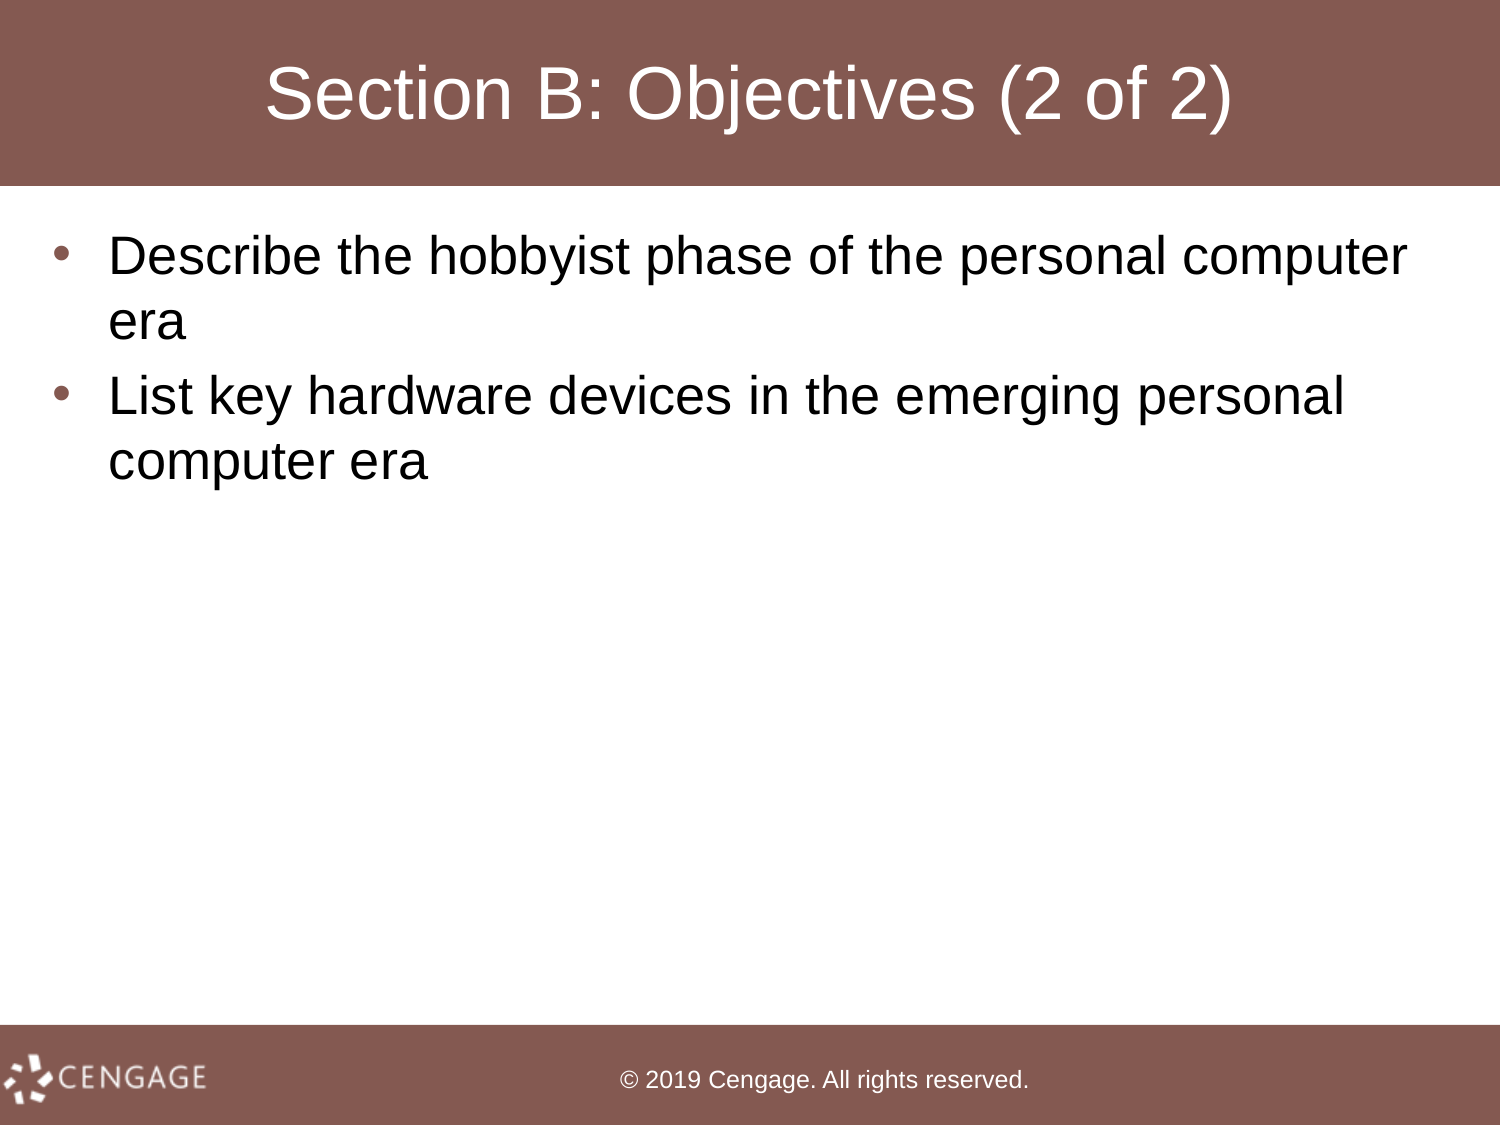

# Section B: Objectives (2 of 2)
Describe the hobbyist phase of the personal computer era
List key hardware devices in the emerging personal computer era